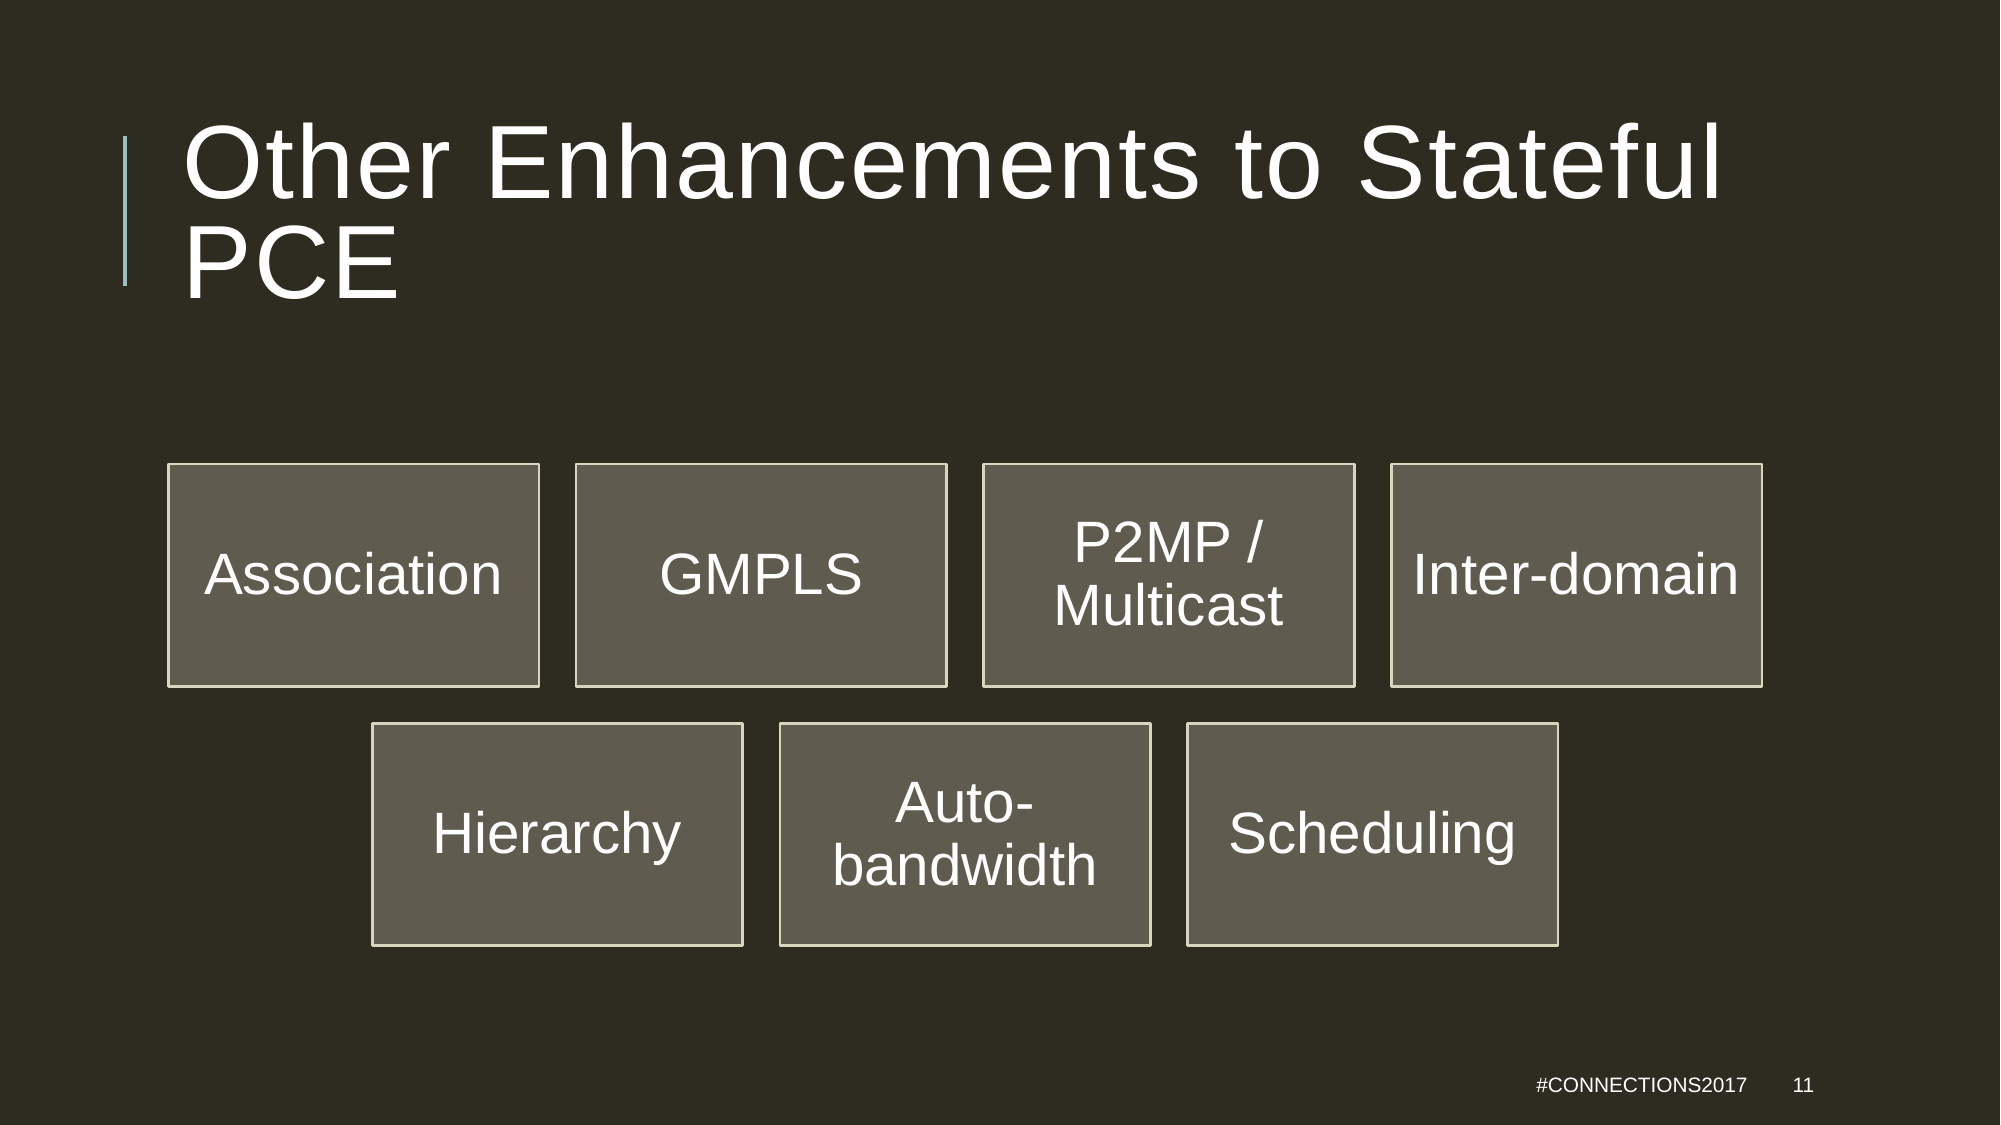

# Other Enhancements to Stateful PCE
Association
GMPLS
P2MP / Multicast
Inter-domain
Hierarchy
Auto-bandwidth
Scheduling
#Connections2017
11